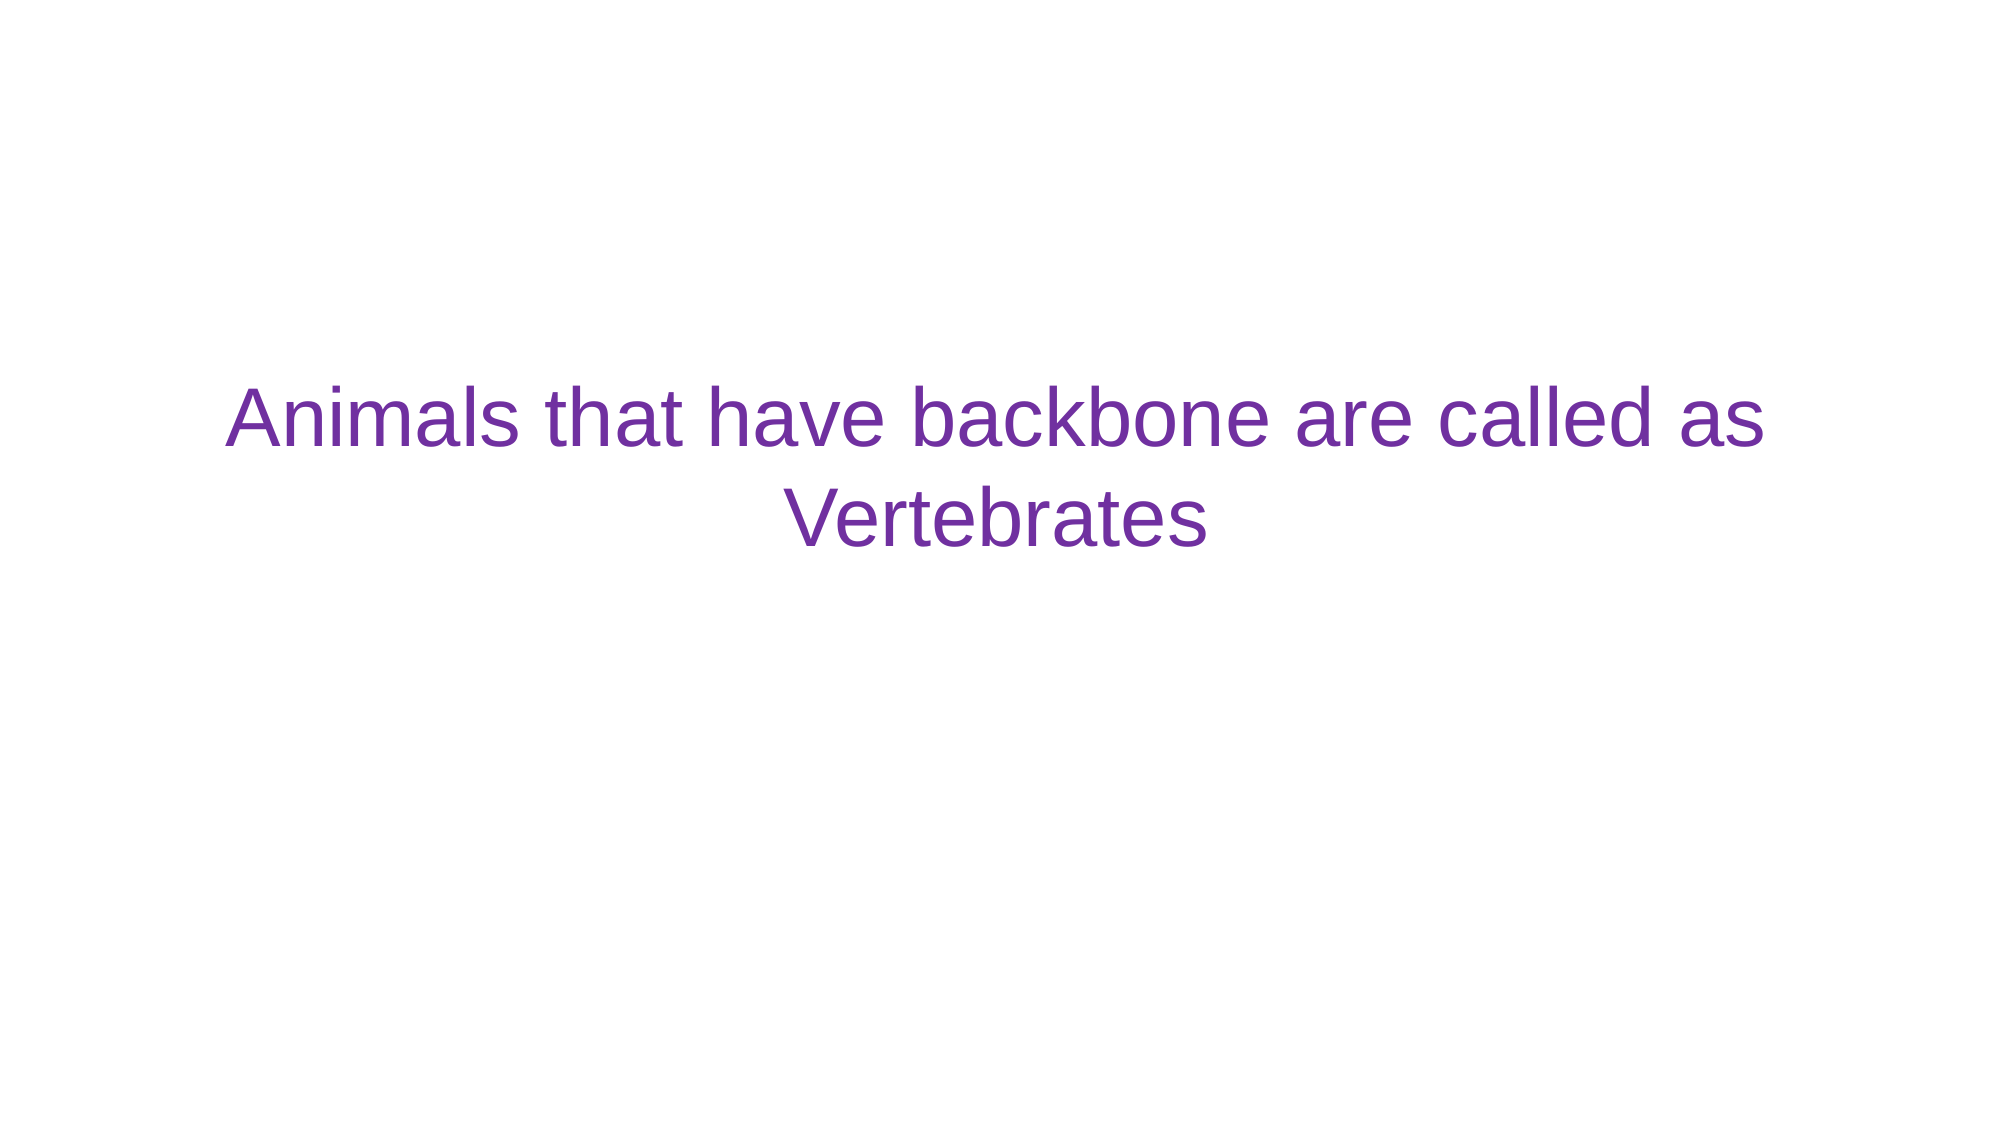

Animals that have backbone are called as Vertebrates